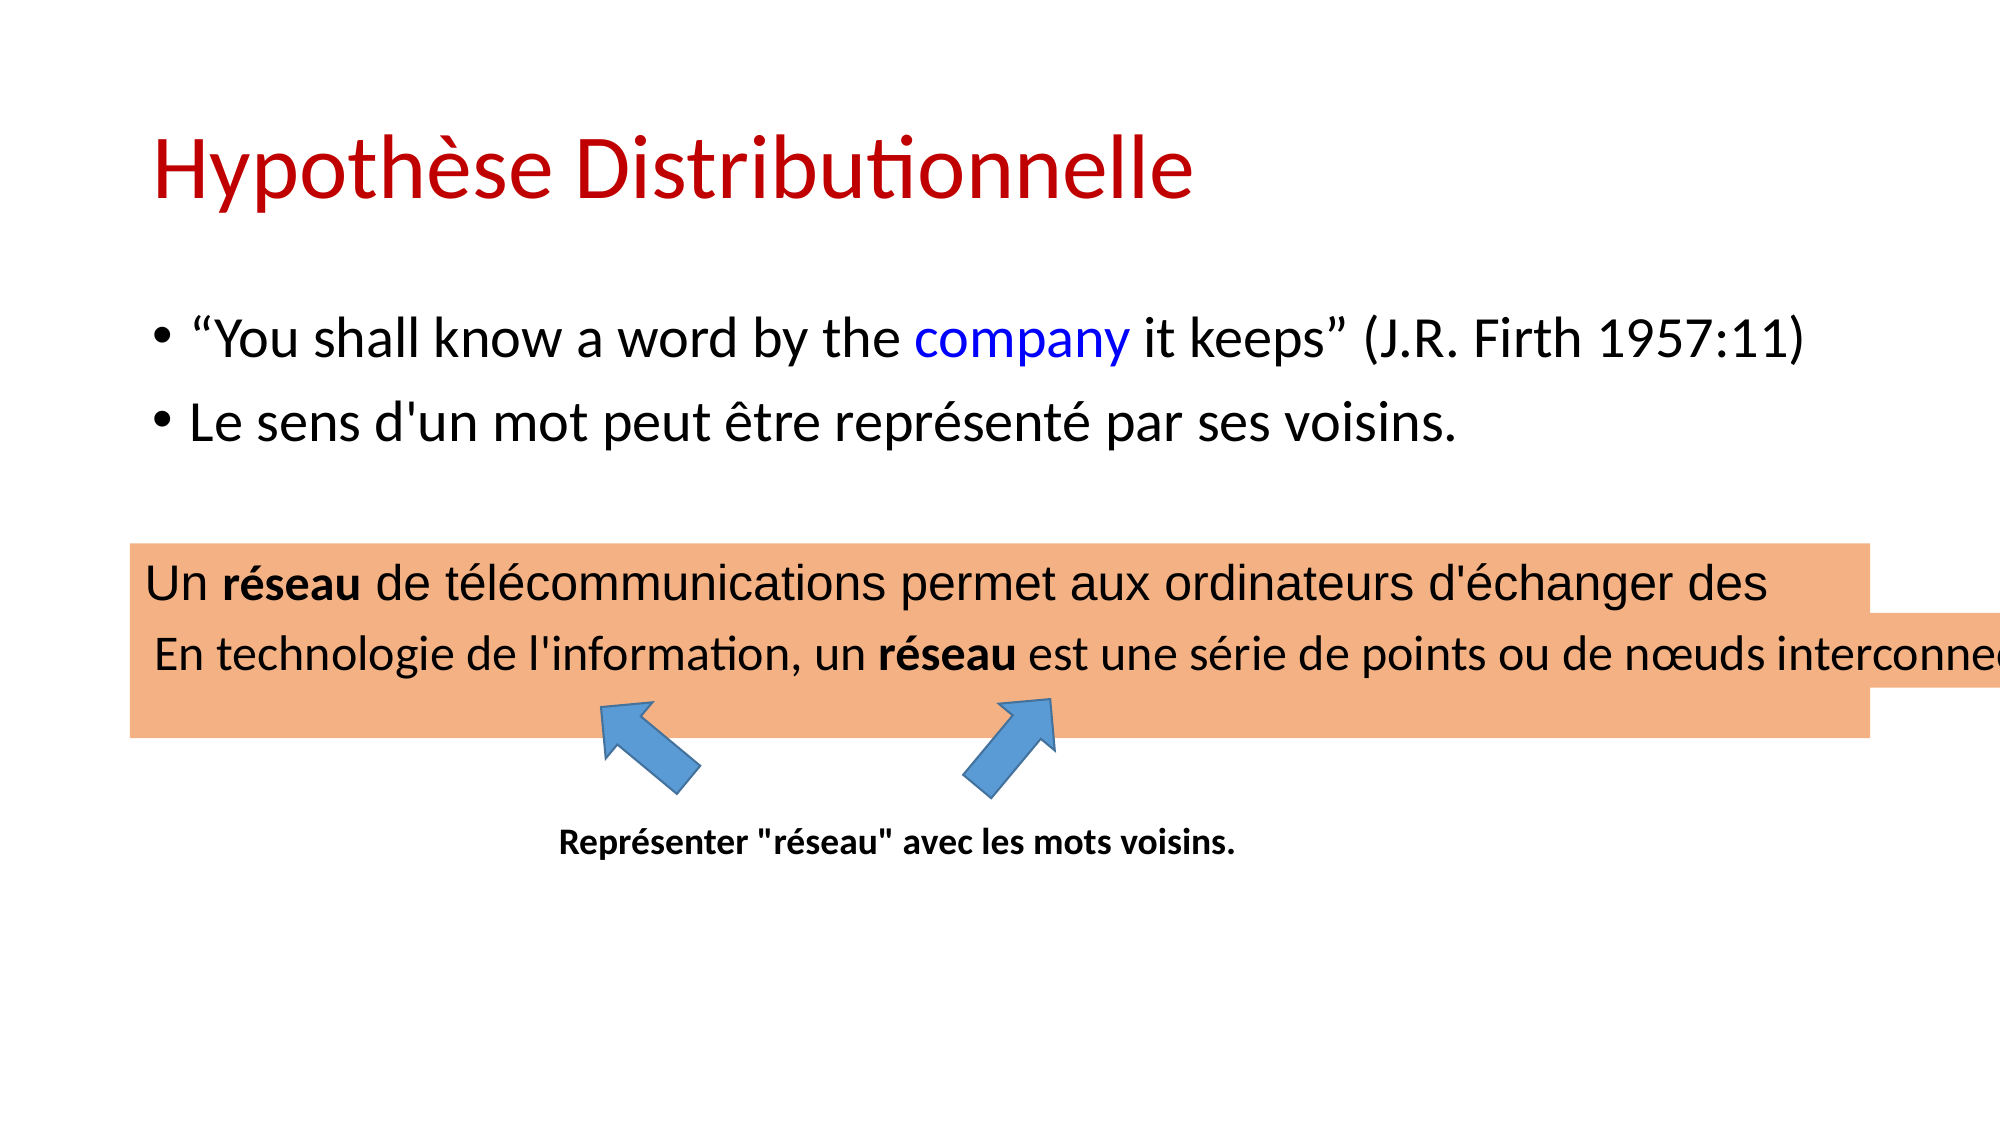

# Hypothèse Distributionnelle
“You shall know a word by the company it keeps” (J.R. Firth 1957:11)
Le sens d'un mot peut être représenté par ses voisins.

Un réseau de télécommunications permet aux ordinateurs d'échanger des données.
En technologie de l'information, un réseau est une série de points ou de nœuds interconnectés...

Représenter "réseau" avec les mots voisins.